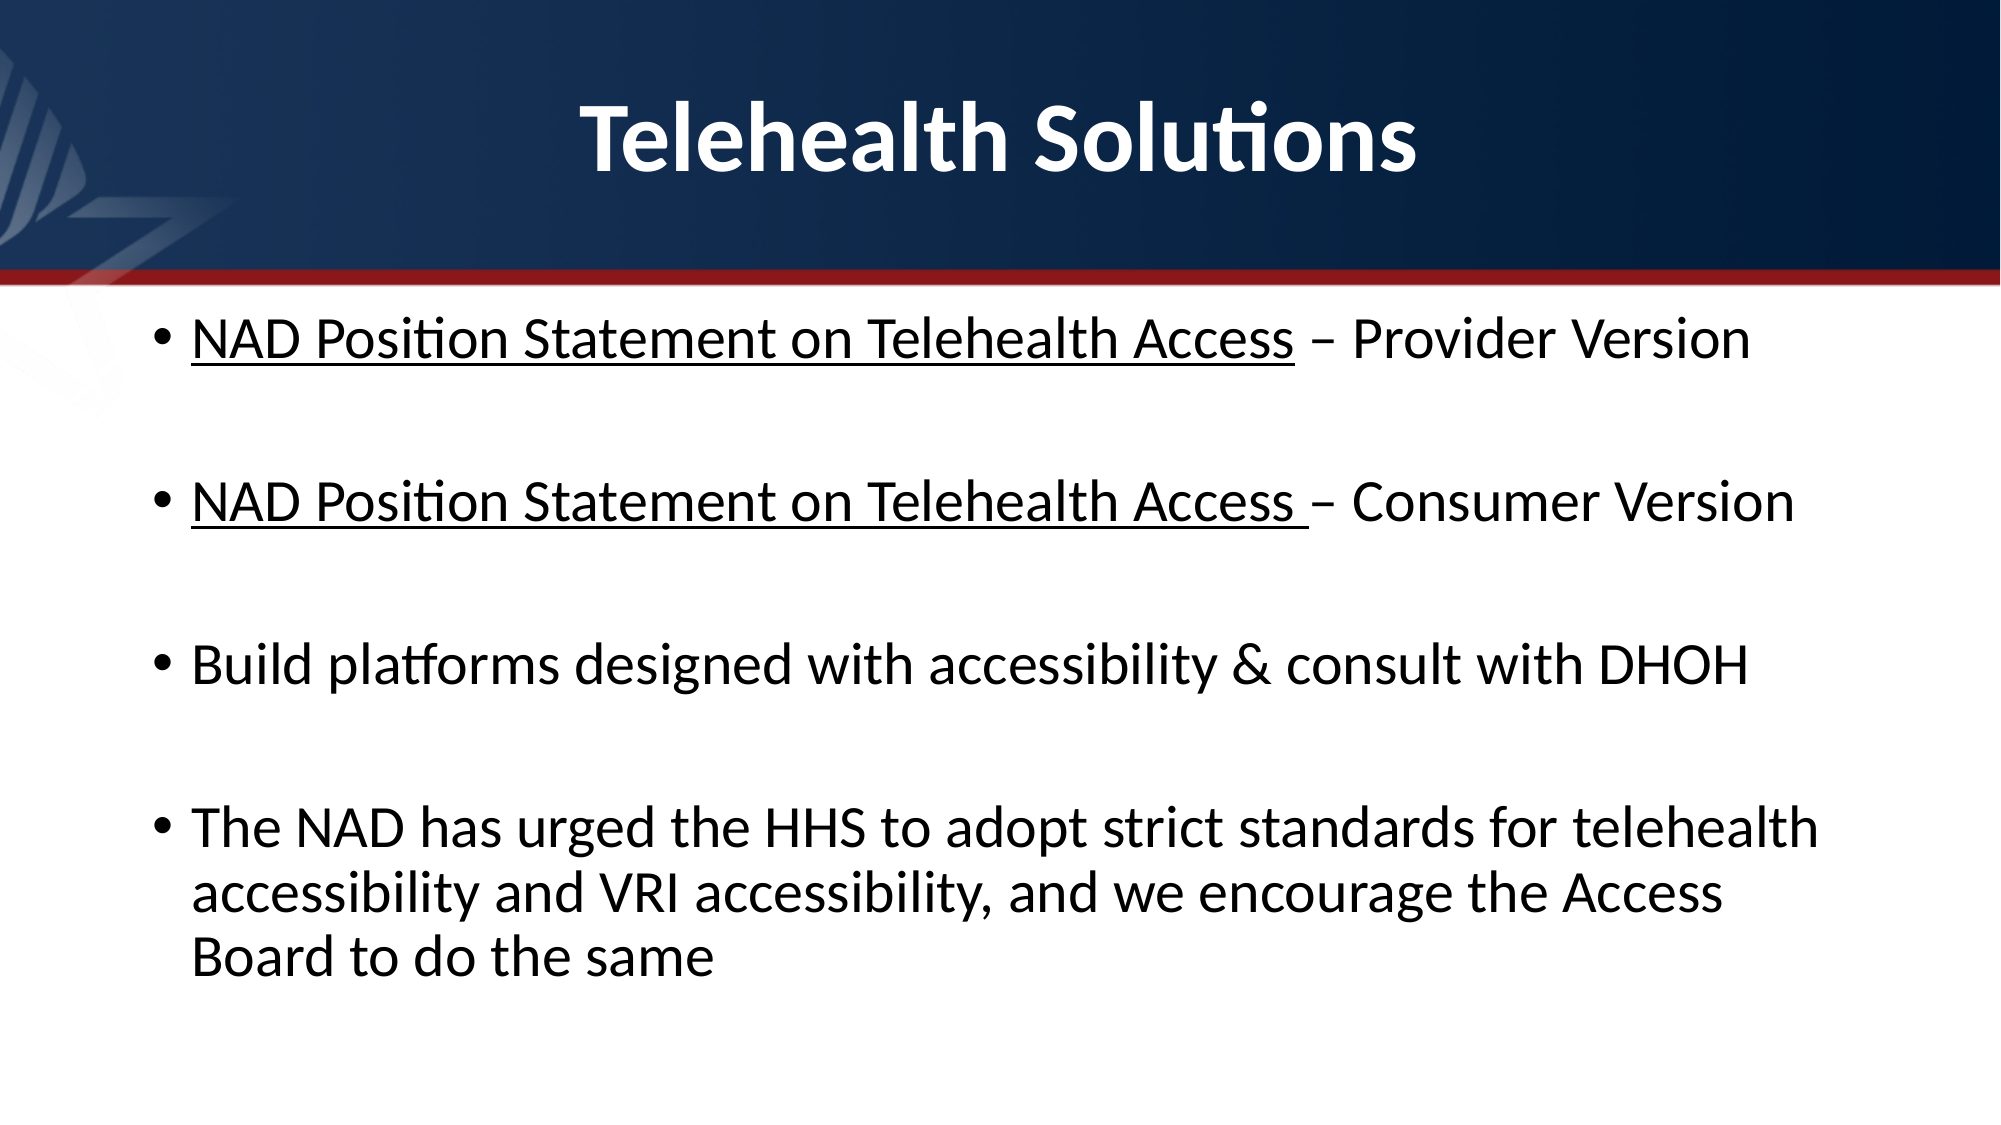

# Telehealth Solutions
NAD Position Statement on Telehealth Access – Provider Version

NAD Position Statement on Telehealth Access – Consumer Version

Build platforms designed with accessibility & consult with DHOH

The NAD has urged the HHS to adopt strict standards for telehealth accessibility and VRI accessibility, and we encourage the Access Board to do the same